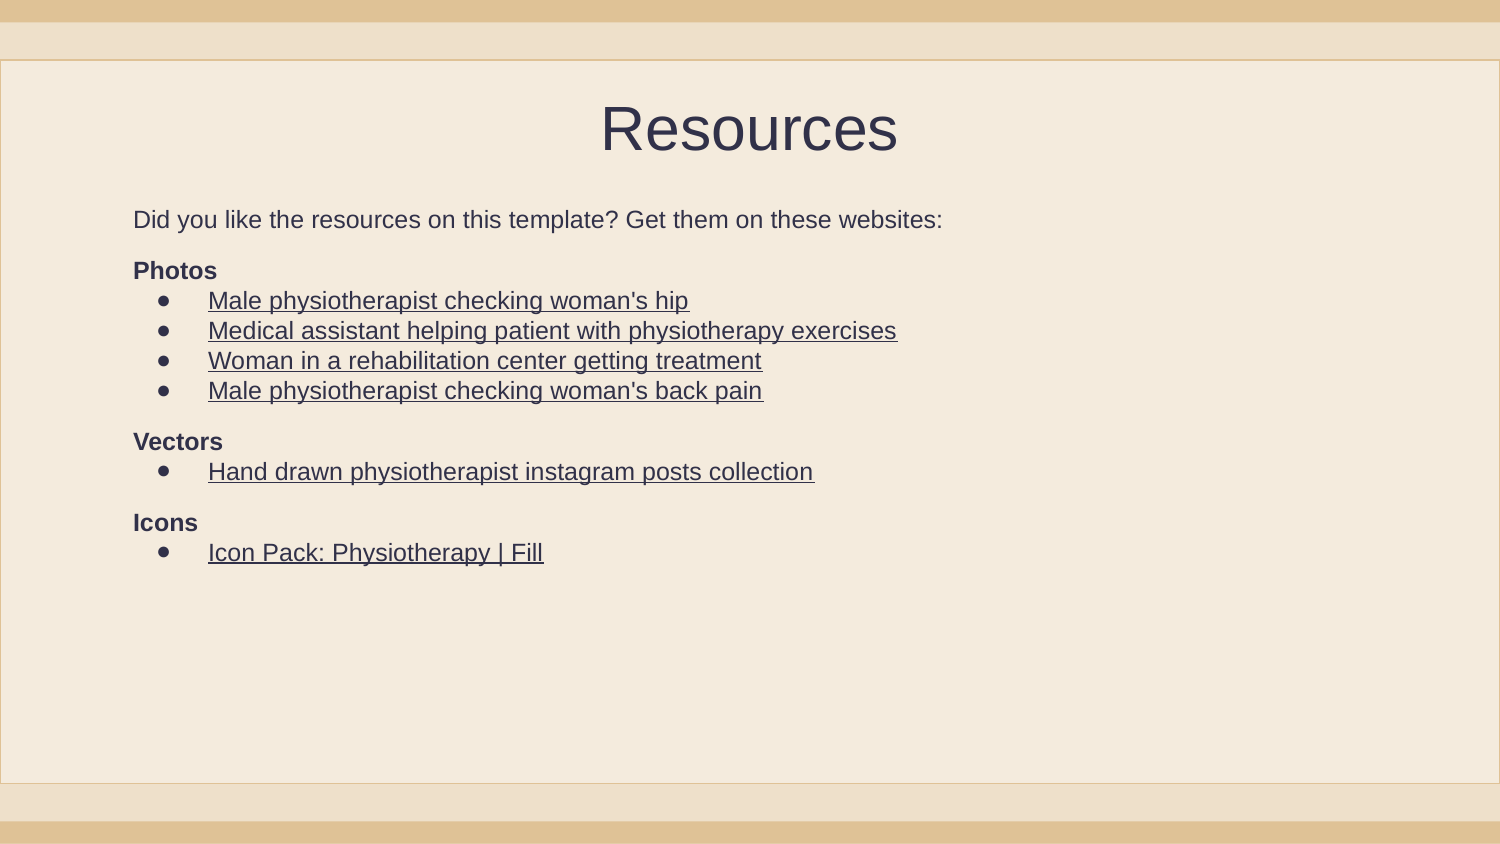

# Resources
Did you like the resources on this template? Get them on these websites:
Photos
Male physiotherapist checking woman's hip
Medical assistant helping patient with physiotherapy exercises
Woman in a rehabilitation center getting treatment
Male physiotherapist checking woman's back pain
Vectors
Hand drawn physiotherapist instagram posts collection
Icons
Icon Pack: Physiotherapy | Fill